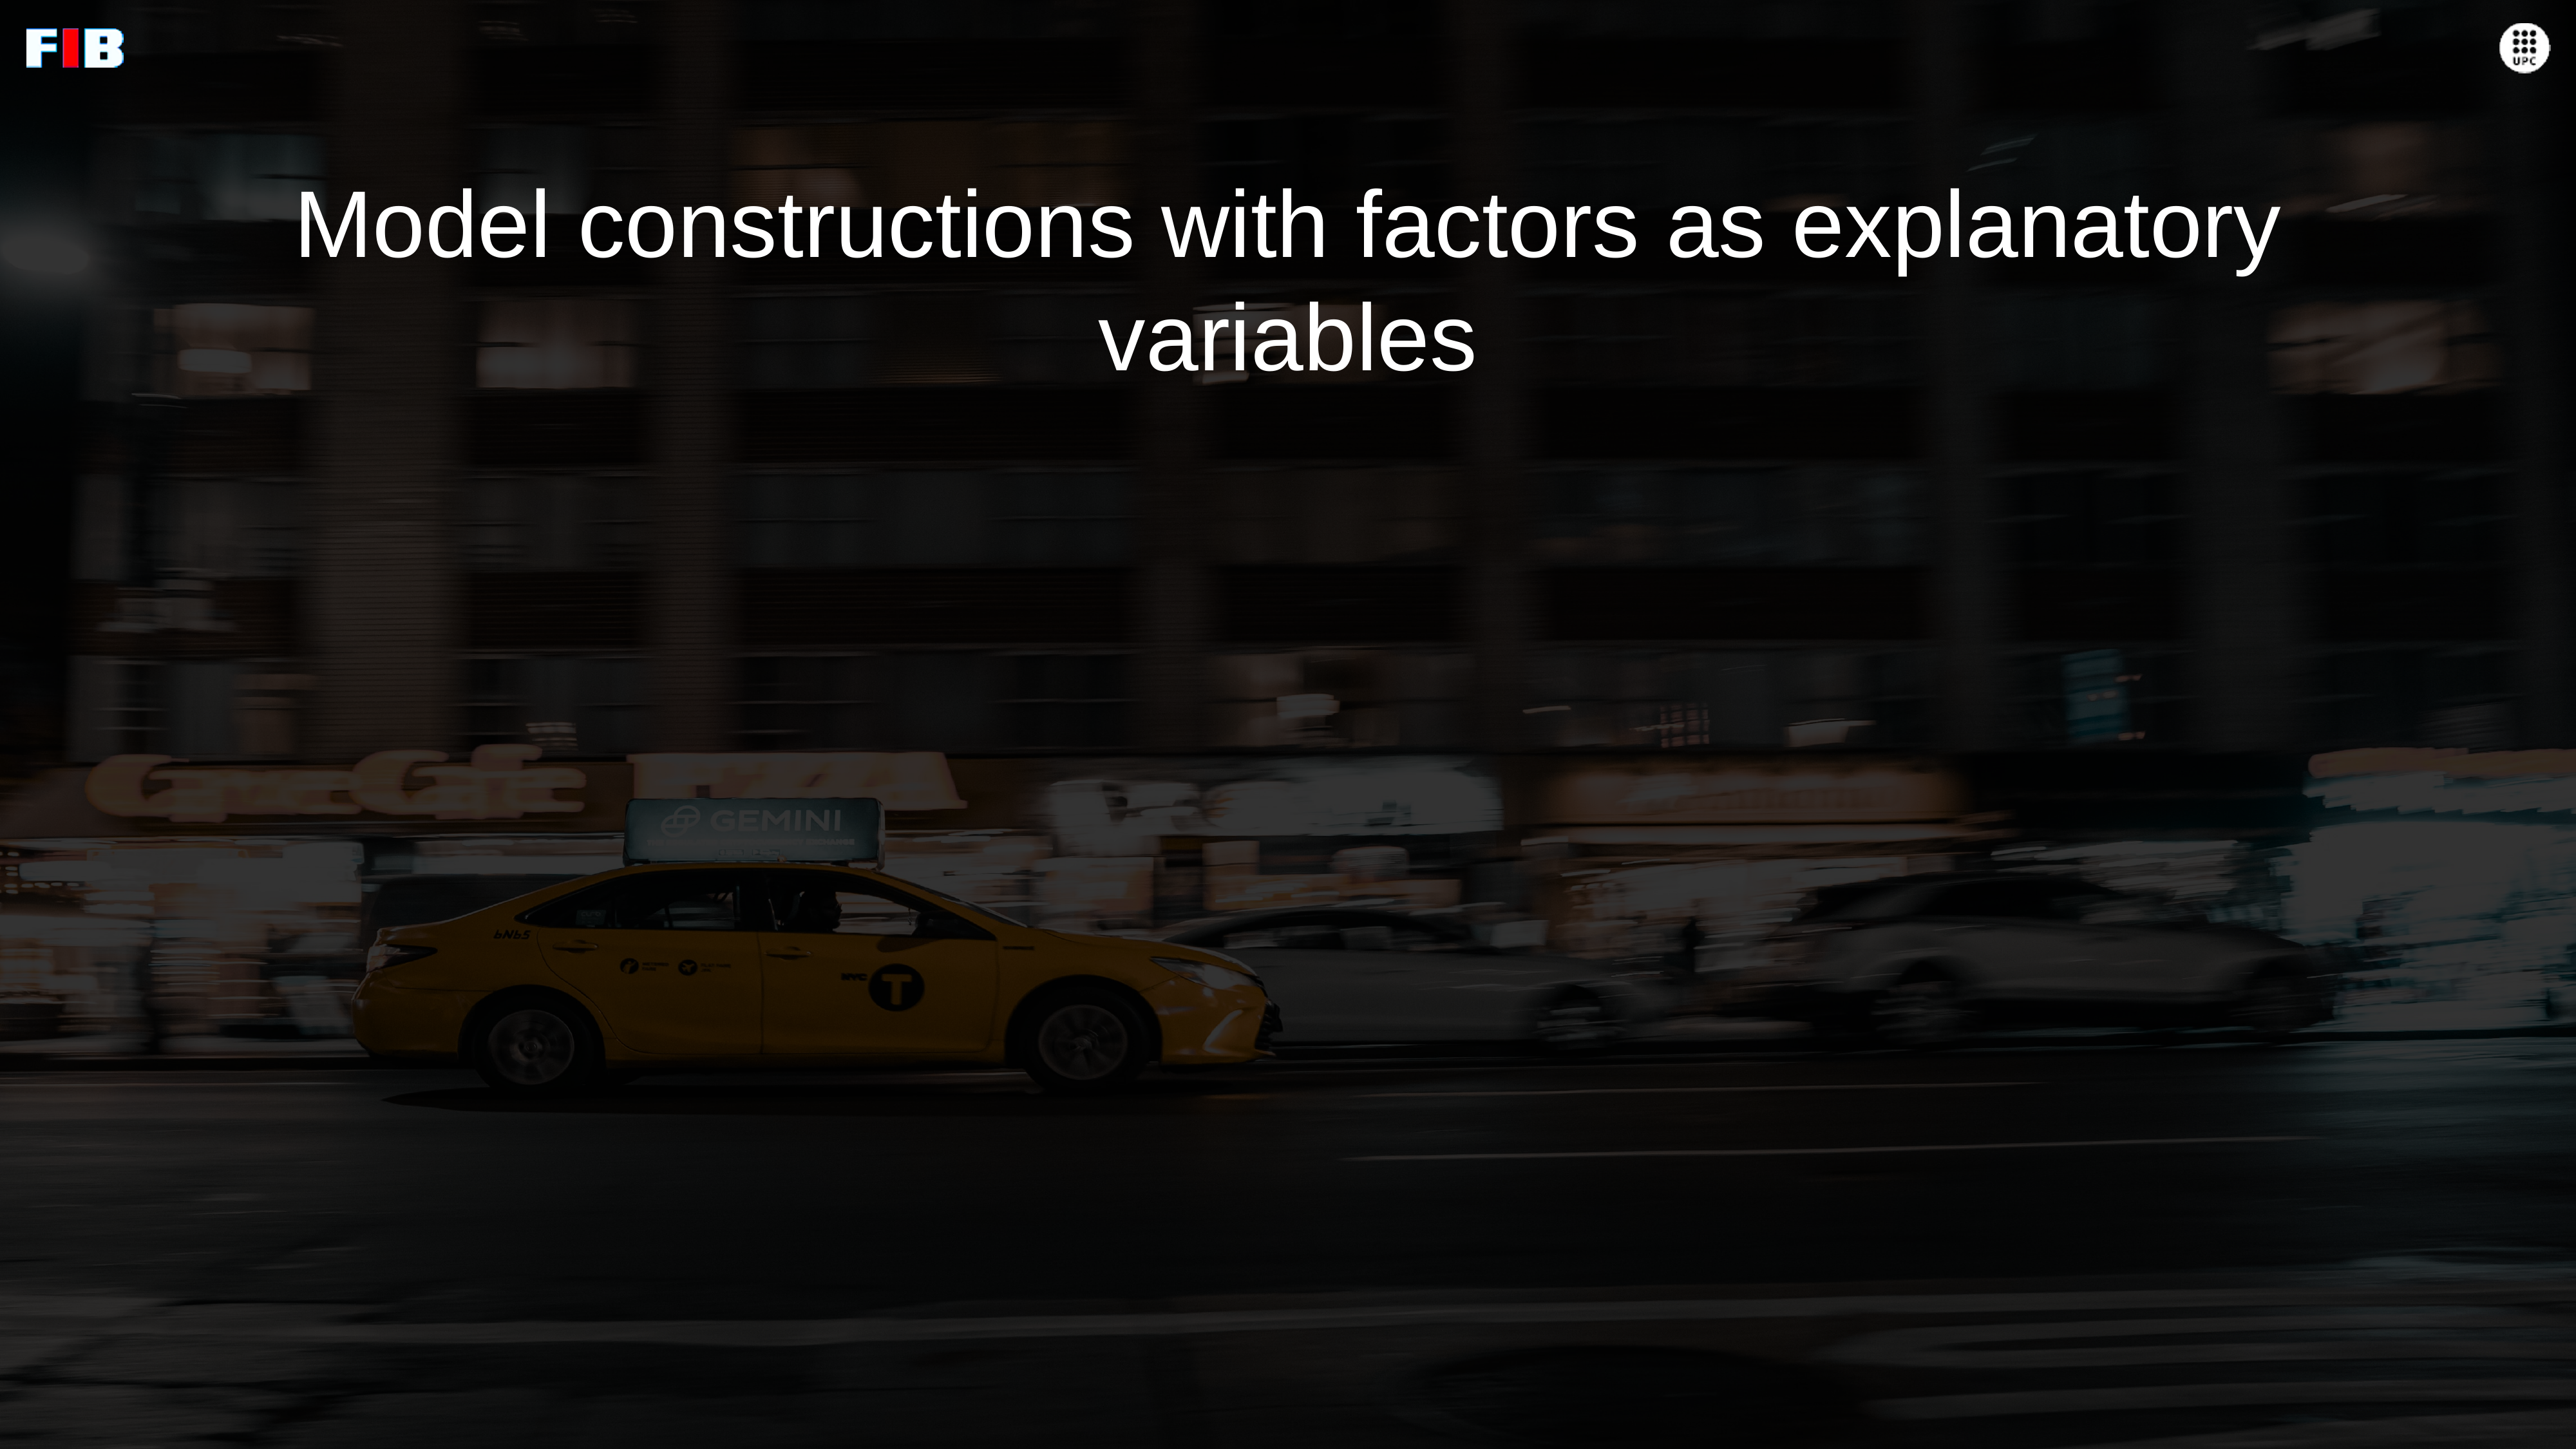

# Model constructions with factors as explanatory variables